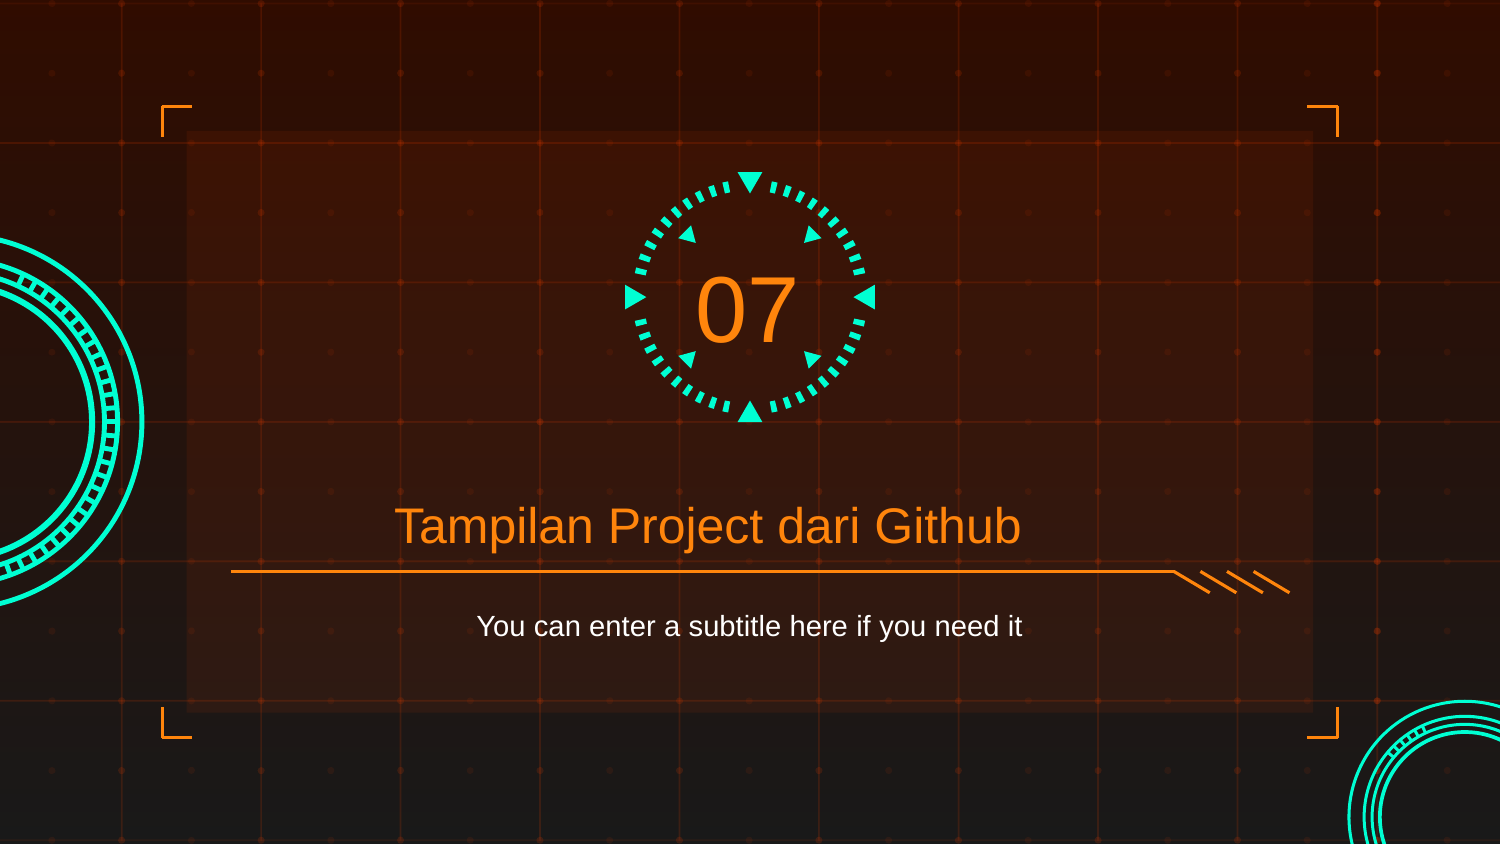

07
# Tampilan Project dari Github
You can enter a subtitle here if you need it